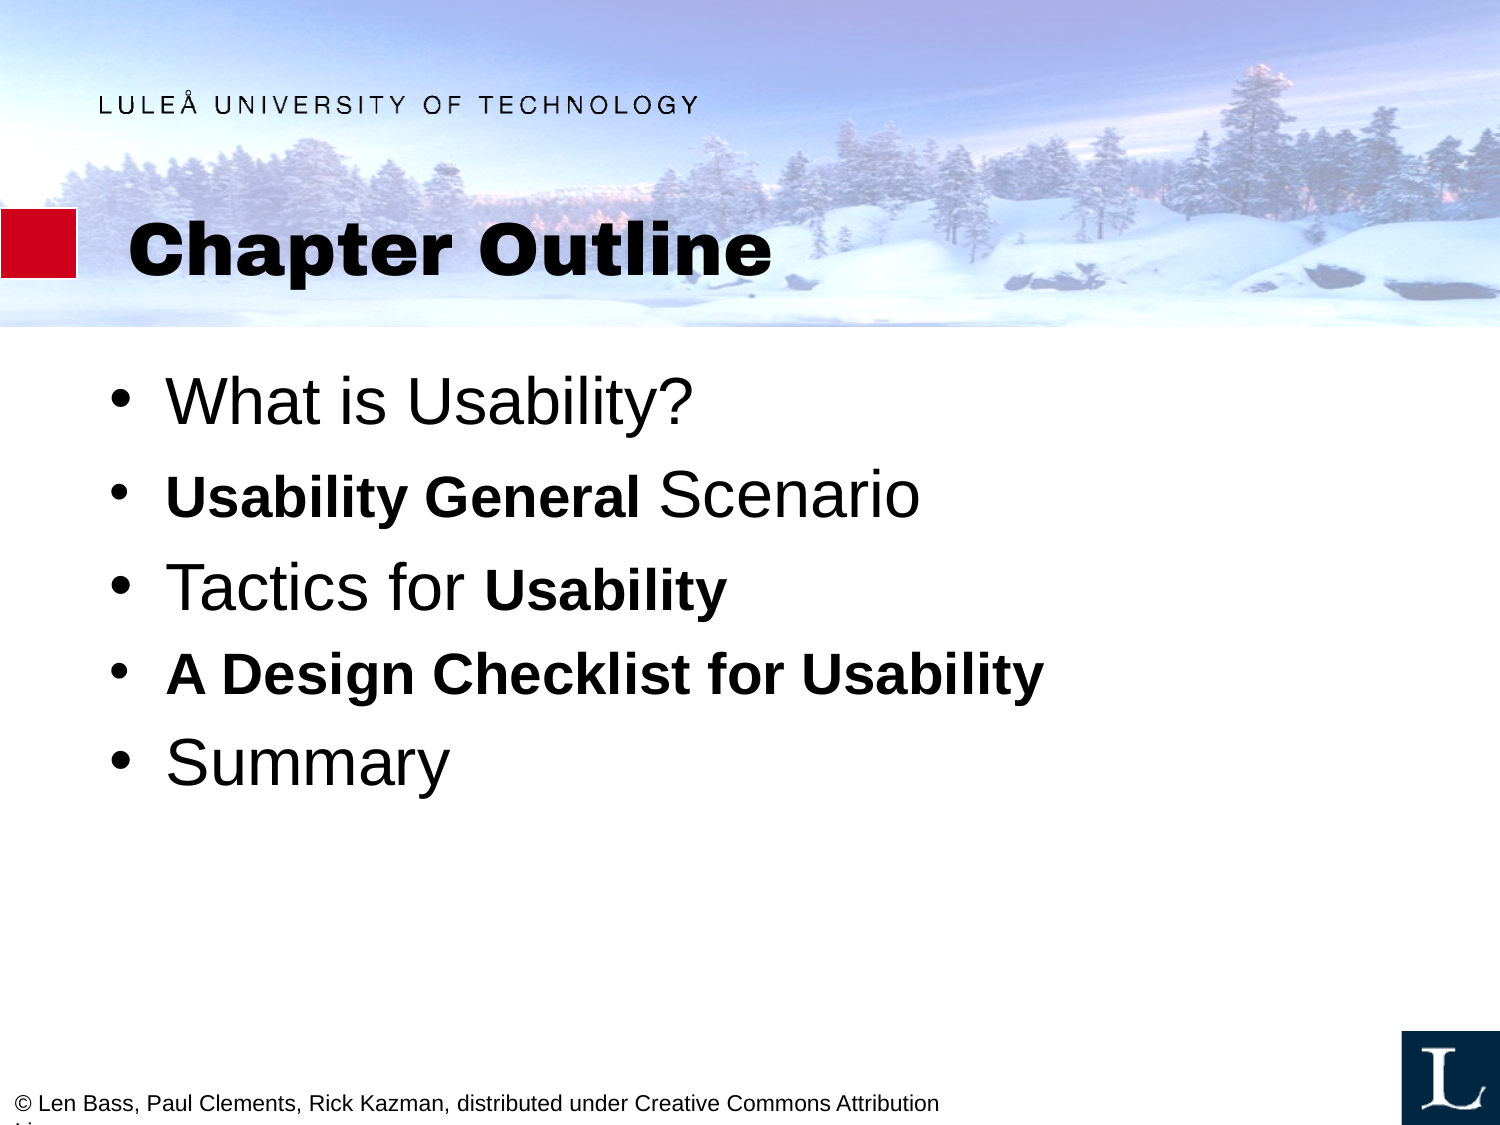

# Chapter Outline
What is Usability?
Usability General Scenario
Tactics for Usability
A Design Checklist for Usability
Summary
© Len Bass, Paul Clements, Rick Kazman, distributed under Creative Commons Attribution License